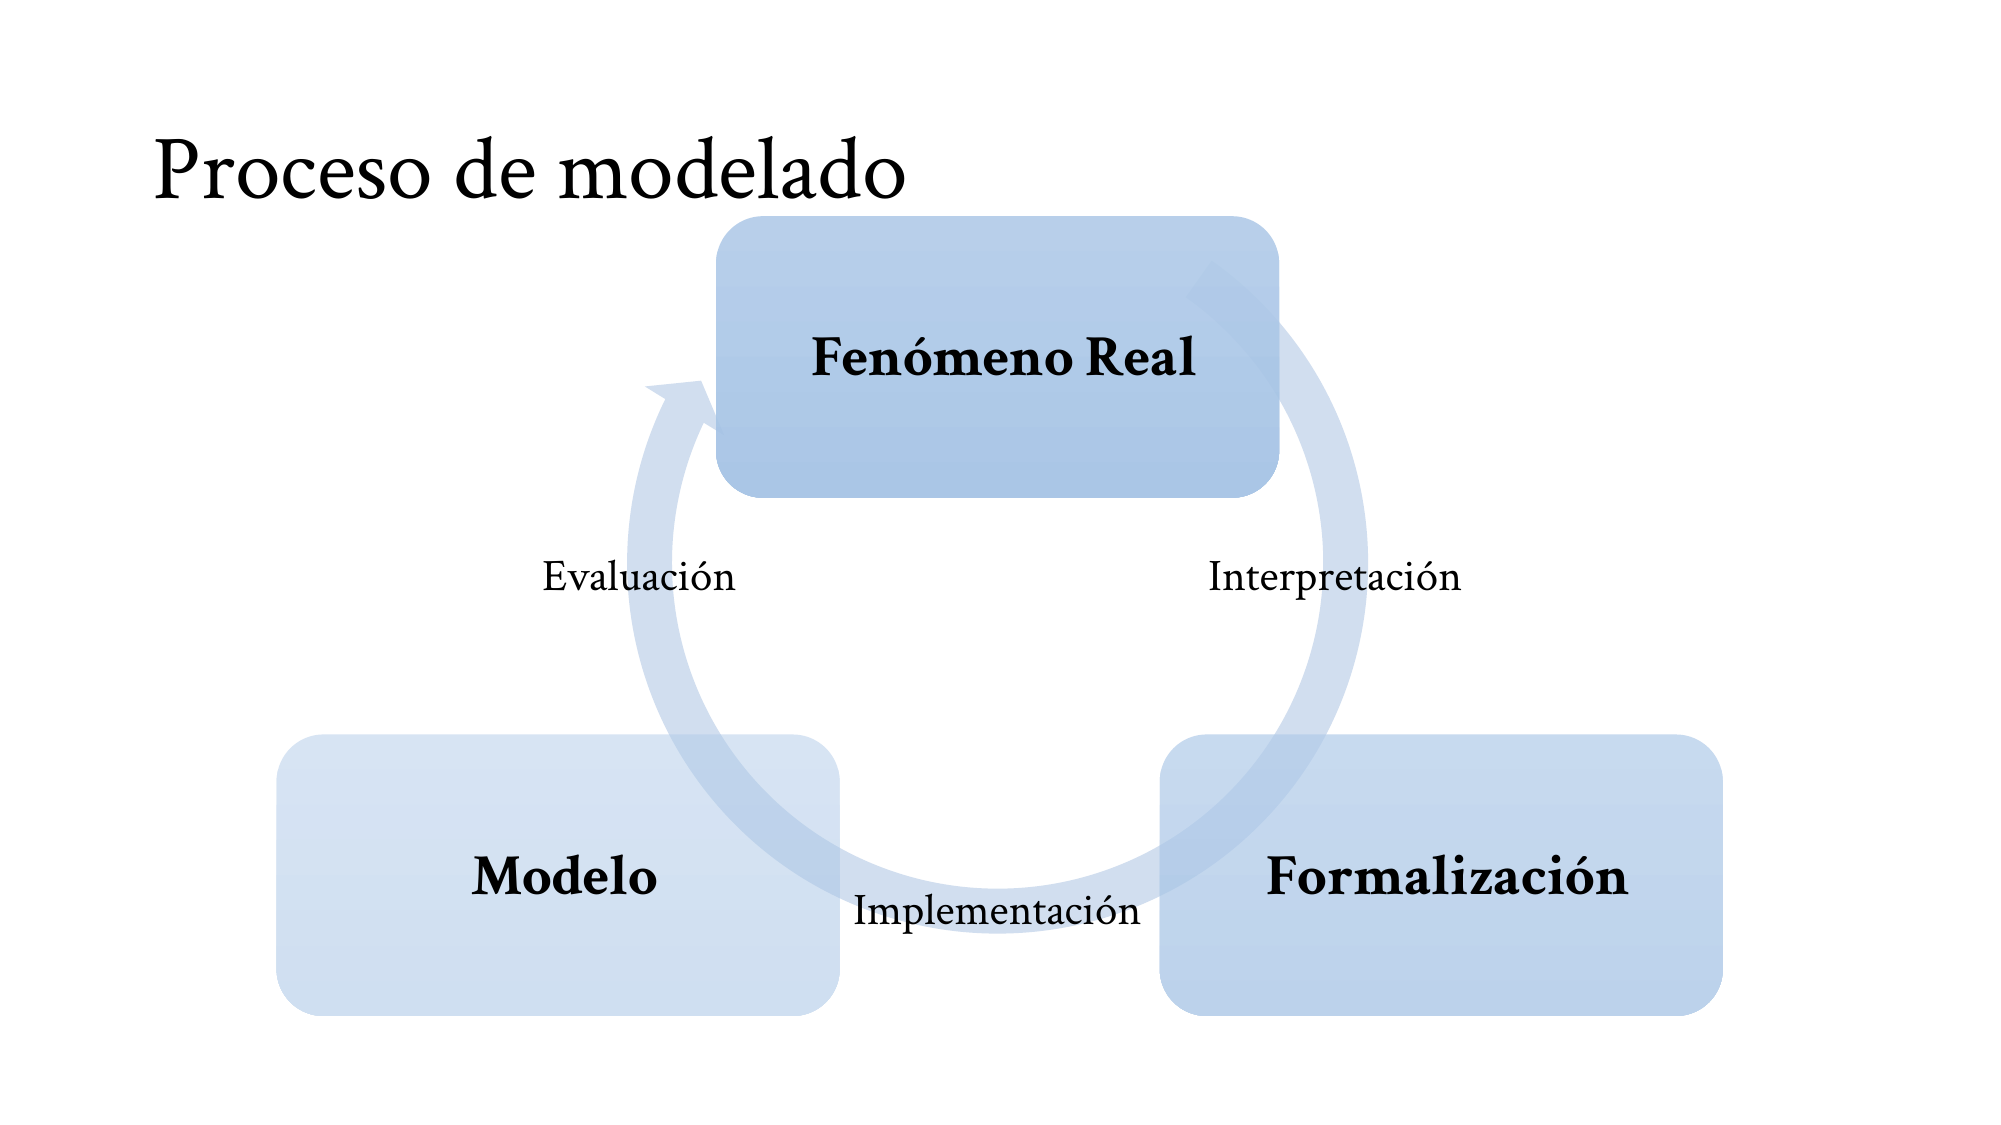

# Proceso de modelado
Fenómeno Real
Formalización
Modelo
Evaluación
Interpretación
Implementación